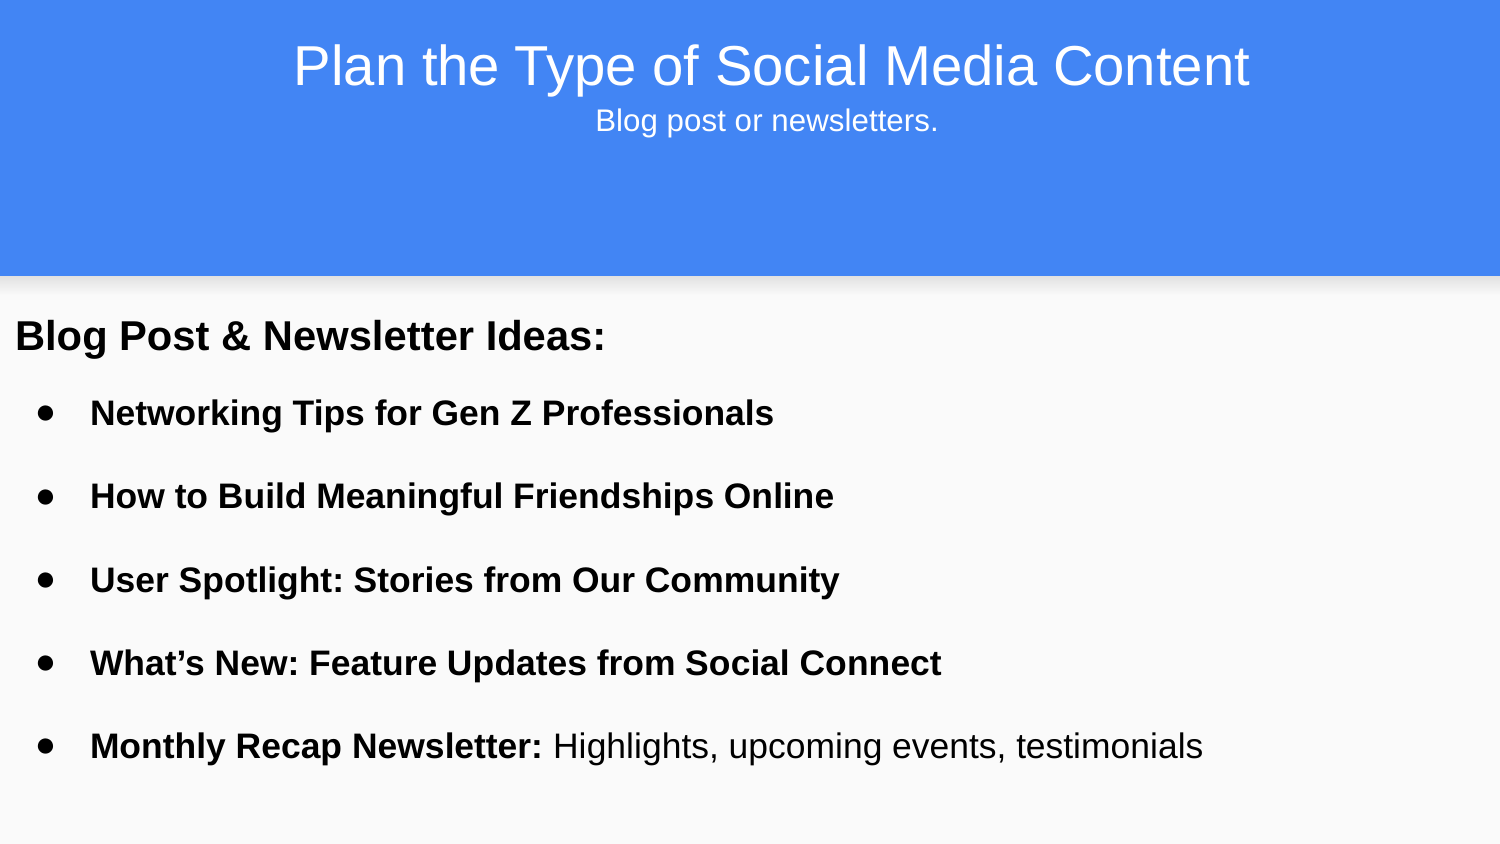

# Plan the Type of Social Media Content
                        Blog post or newsletters.
Blog Post & Newsletter Ideas:
Networking Tips for Gen Z Professionals
How to Build Meaningful Friendships Online
User Spotlight: Stories from Our Community
What’s New: Feature Updates from Social Connect
Monthly Recap Newsletter: Highlights, upcoming events, testimonials